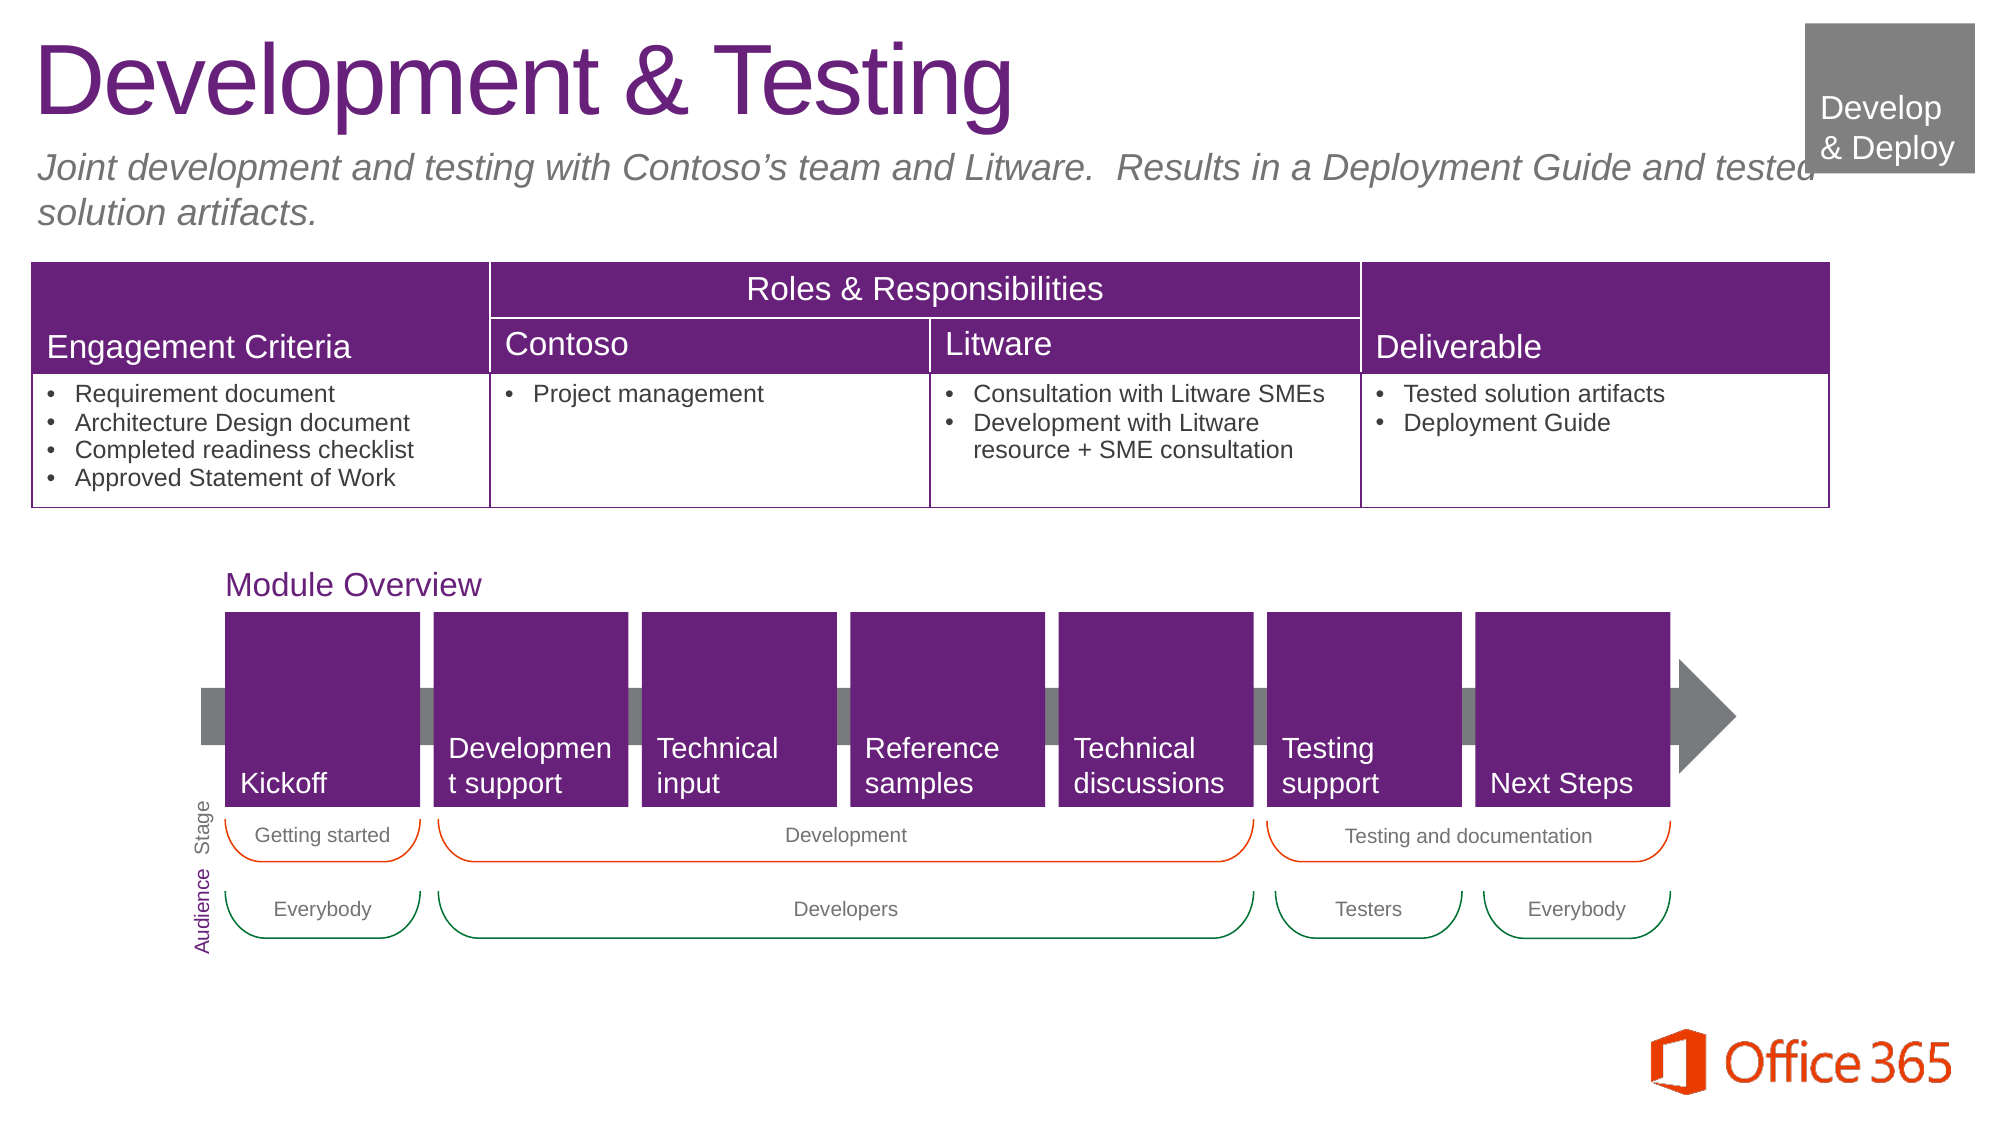

Develop & Deploy
Development & Testing
Joint development and testing with Contoso’s team and Litware.  Results in a Deployment Guide and tested solution artifacts.
| Engagement Criteria | Roles & Responsibilities |  | Deliverable |
| --- | --- | --- | --- |
|  | Contoso | Litware |  |
| Requirement document Architecture Design document Completed readiness checklist Approved Statement of Work | Project management | Consultation with Litware SMEs Development with Litware resource + SME consultation | Tested solution artifacts Deployment Guide |
Development
Developers
Module Overview
Kickoff
Development support
Technical input
Reference samples
Technical discussions
Testing support
Next Steps
Testing and documentation

Getting started
Stage
Everybody
Testers
Everybody
Audience